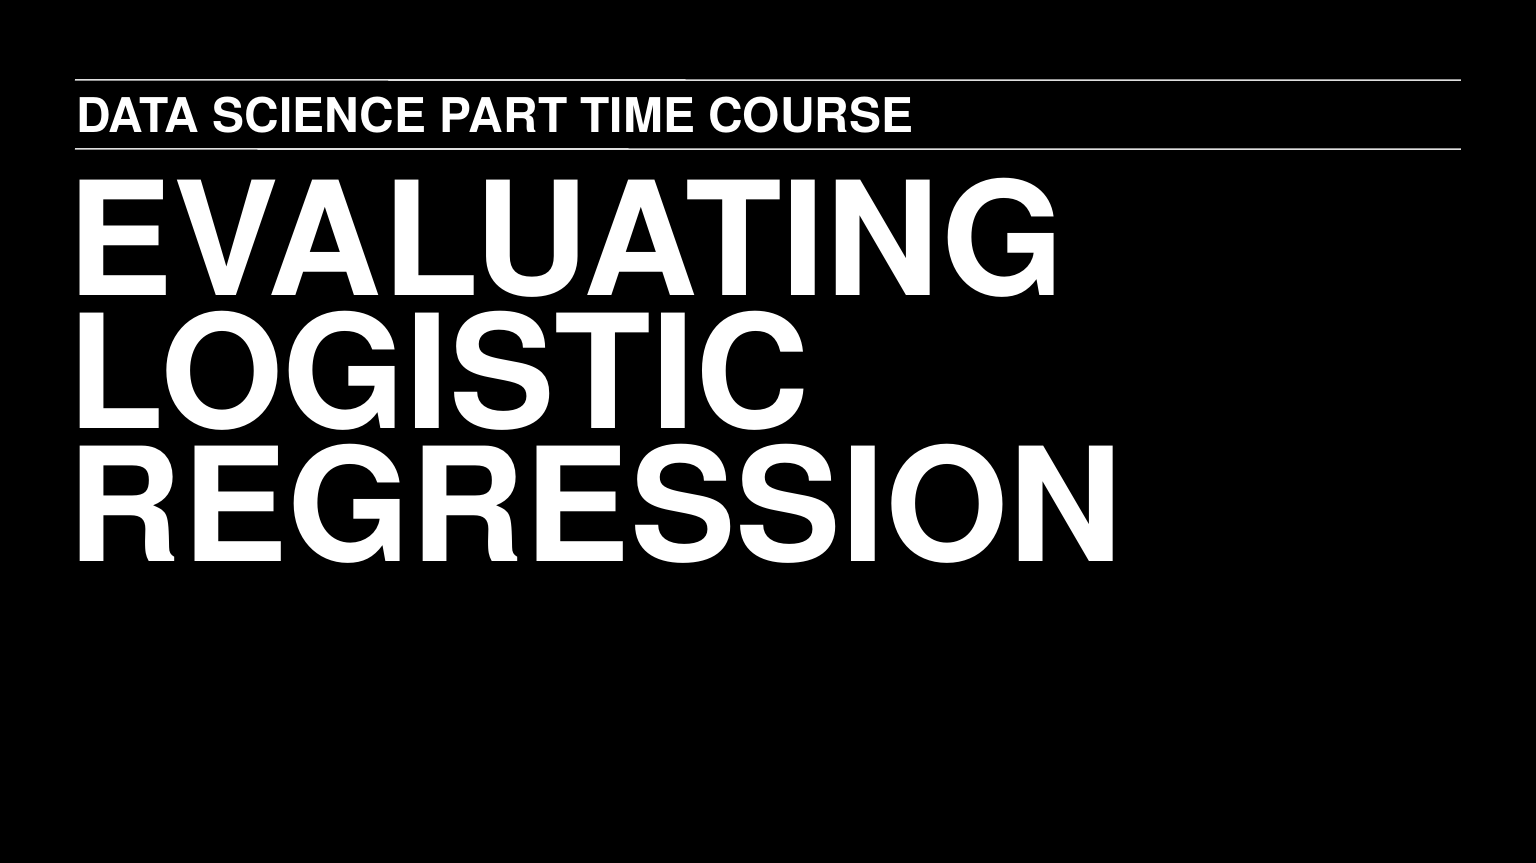

DATA SCIENCE PART TIME COURSE

EVALUATING LOGISTIC REGRESSION